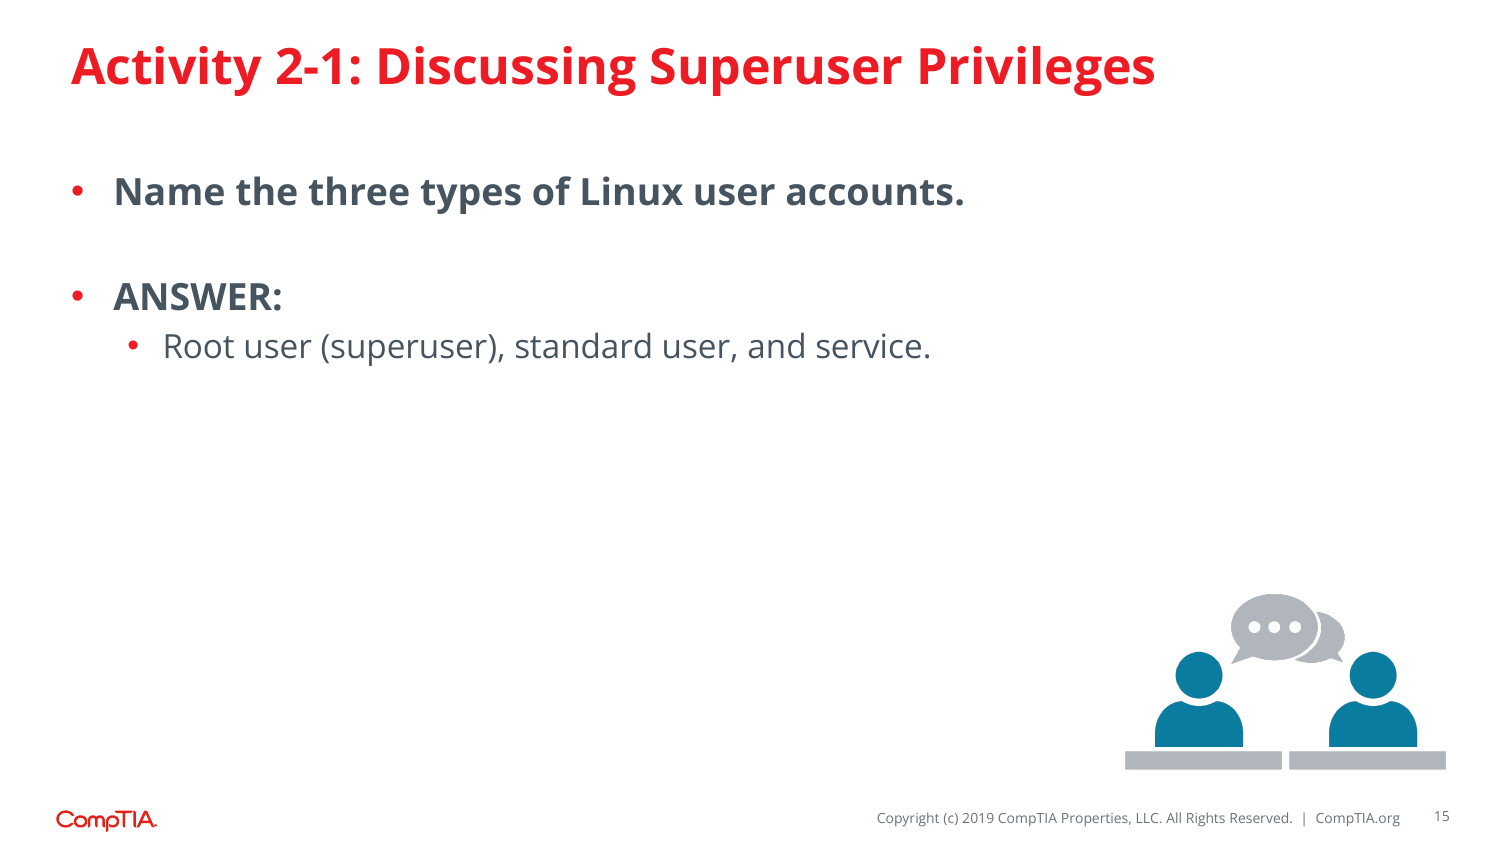

# Activity 2-1: Discussing Superuser Privileges
Name the three types of Linux user accounts.

ANSWER:
Root user (superuser), standard user, and service.

15